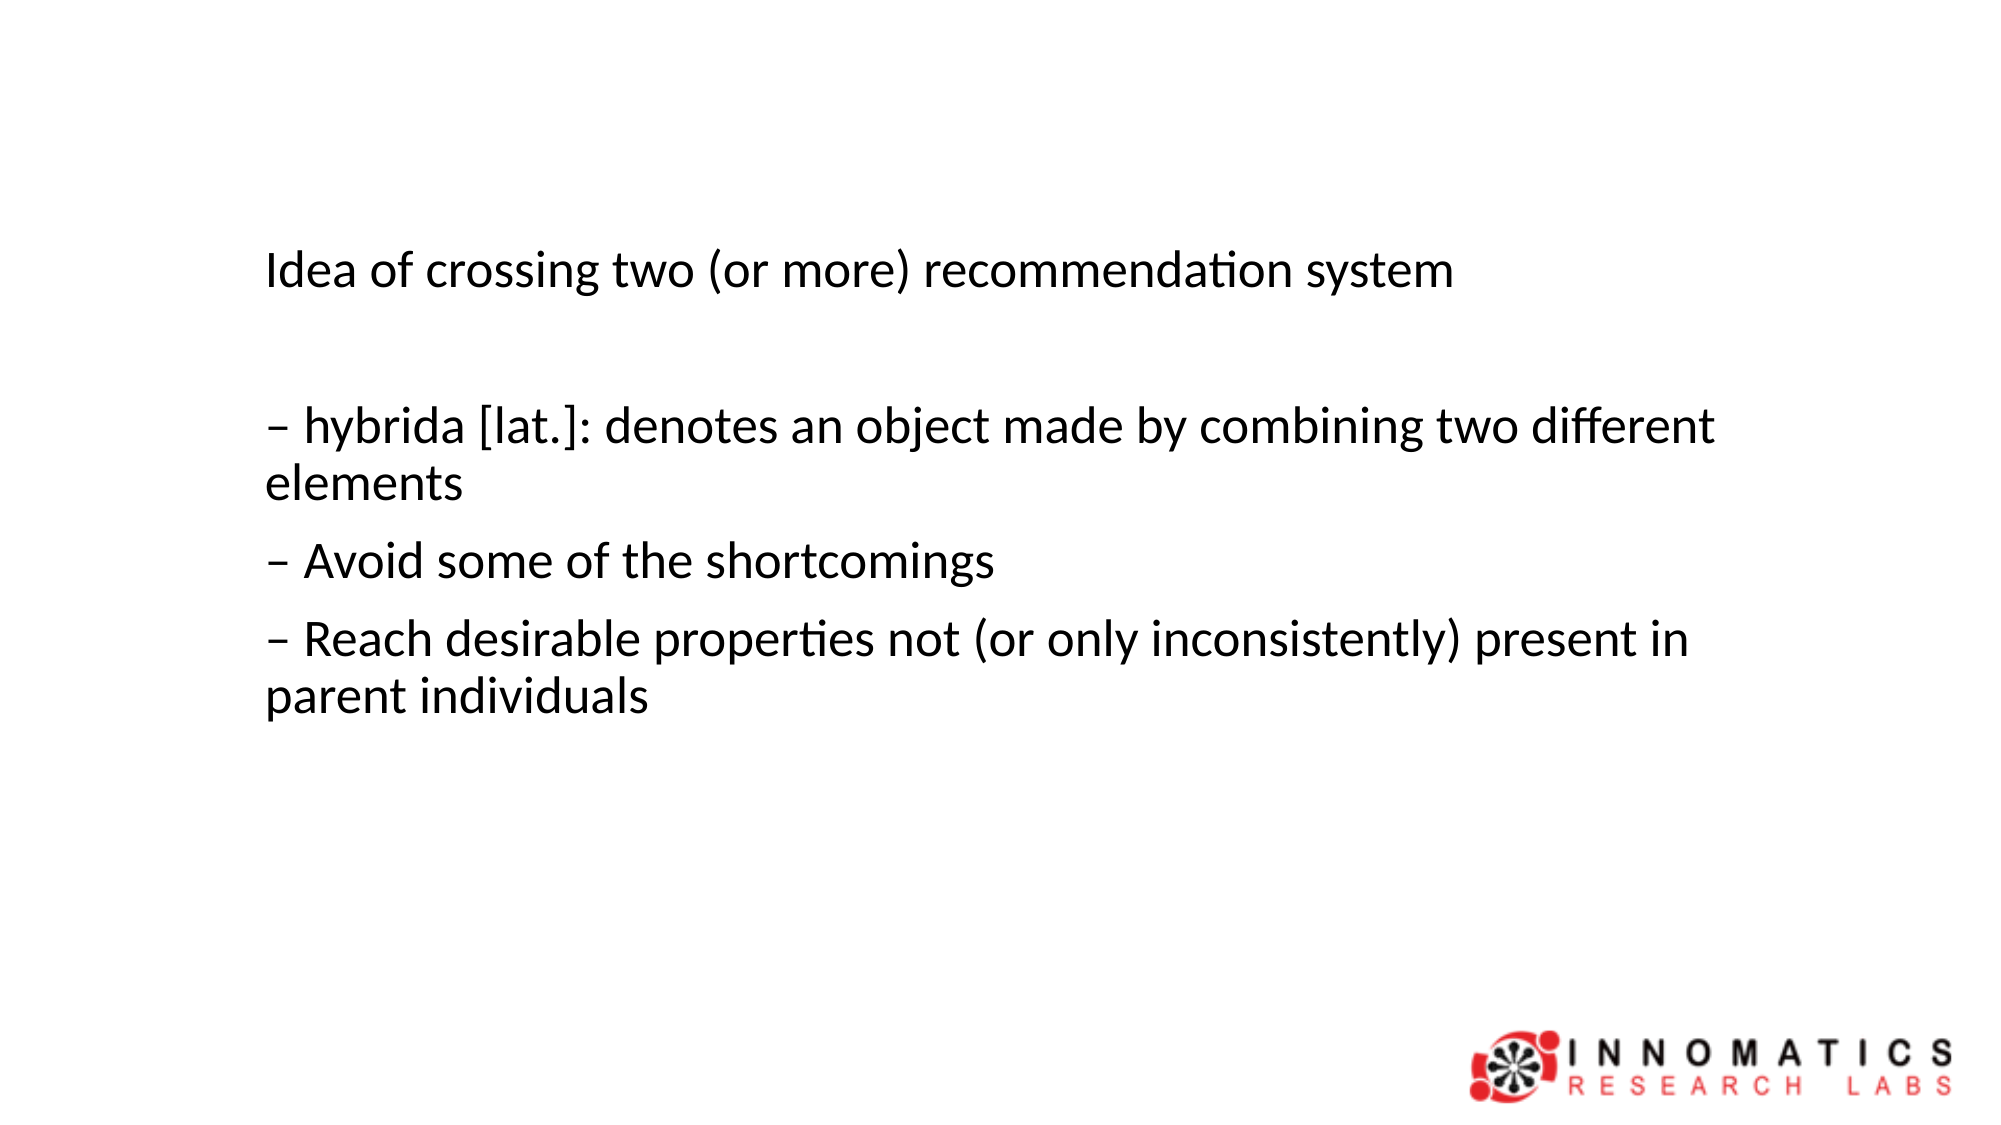

Idea of crossing two (or more) recommendation system

– hybrida [lat.]: denotes an object made by combining two different elements
– Avoid some of the shortcomings
– Reach desirable properties not (or only inconsistently) present in parent individuals